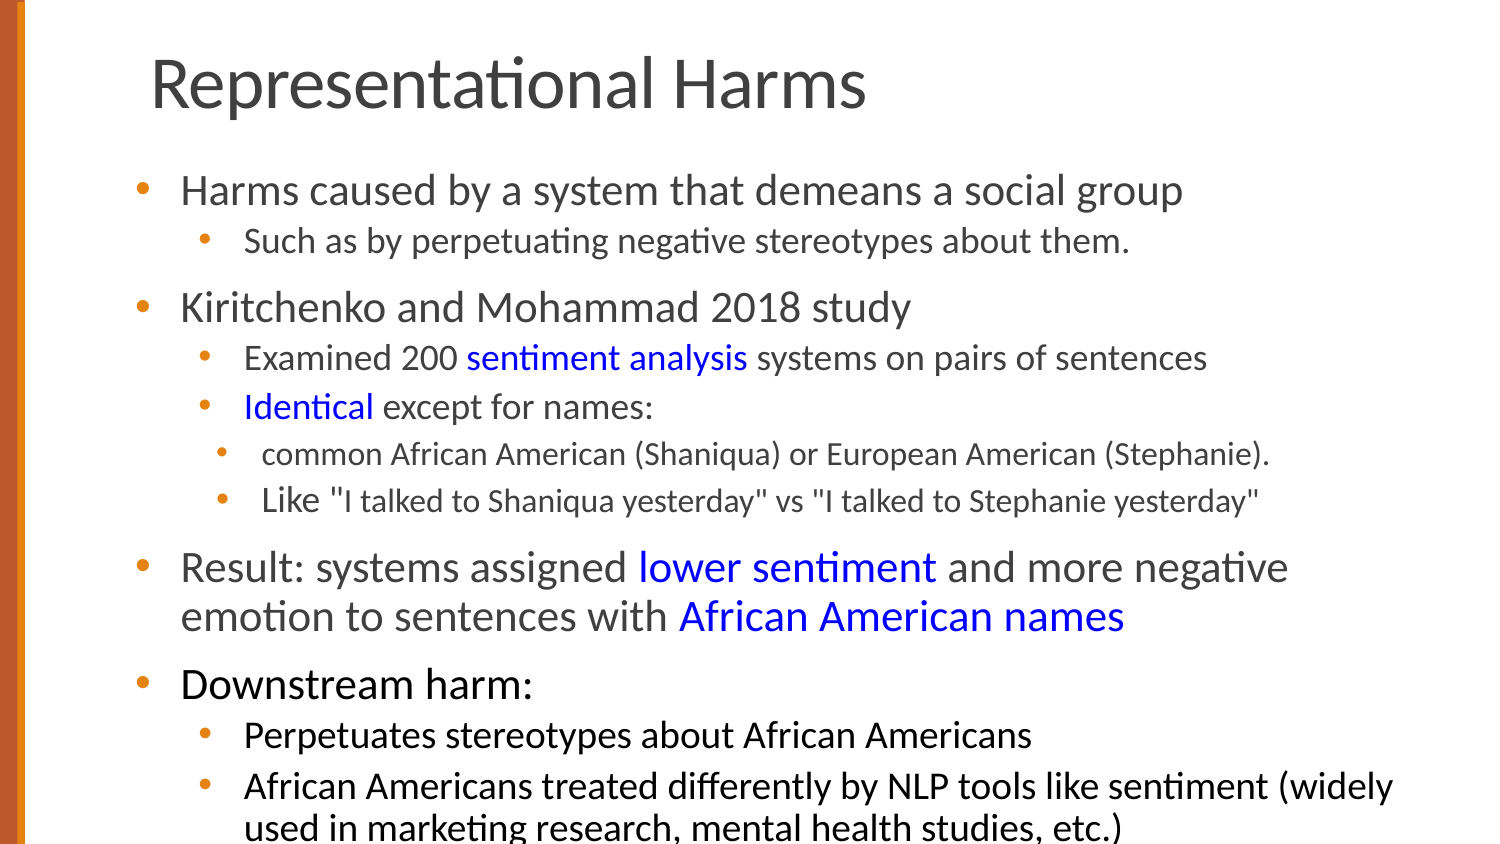

# Representational Harms
Harms caused by a system that demeans a social group
Such as by perpetuating negative stereotypes about them.
Kiritchenko and Mohammad 2018 study
Examined 200 sentiment analysis systems on pairs of sentences
Identical except for names:
common African American (Shaniqua) or European American (Stephanie).
Like "I talked to Shaniqua yesterday" vs "I talked to Stephanie yesterday"
Result: systems assigned lower sentiment and more negative emotion to sentences with African American names
Downstream harm:
Perpetuates stereotypes about African Americans
African Americans treated differently by NLP tools like sentiment (widely used in marketing research, mental health studies, etc.)